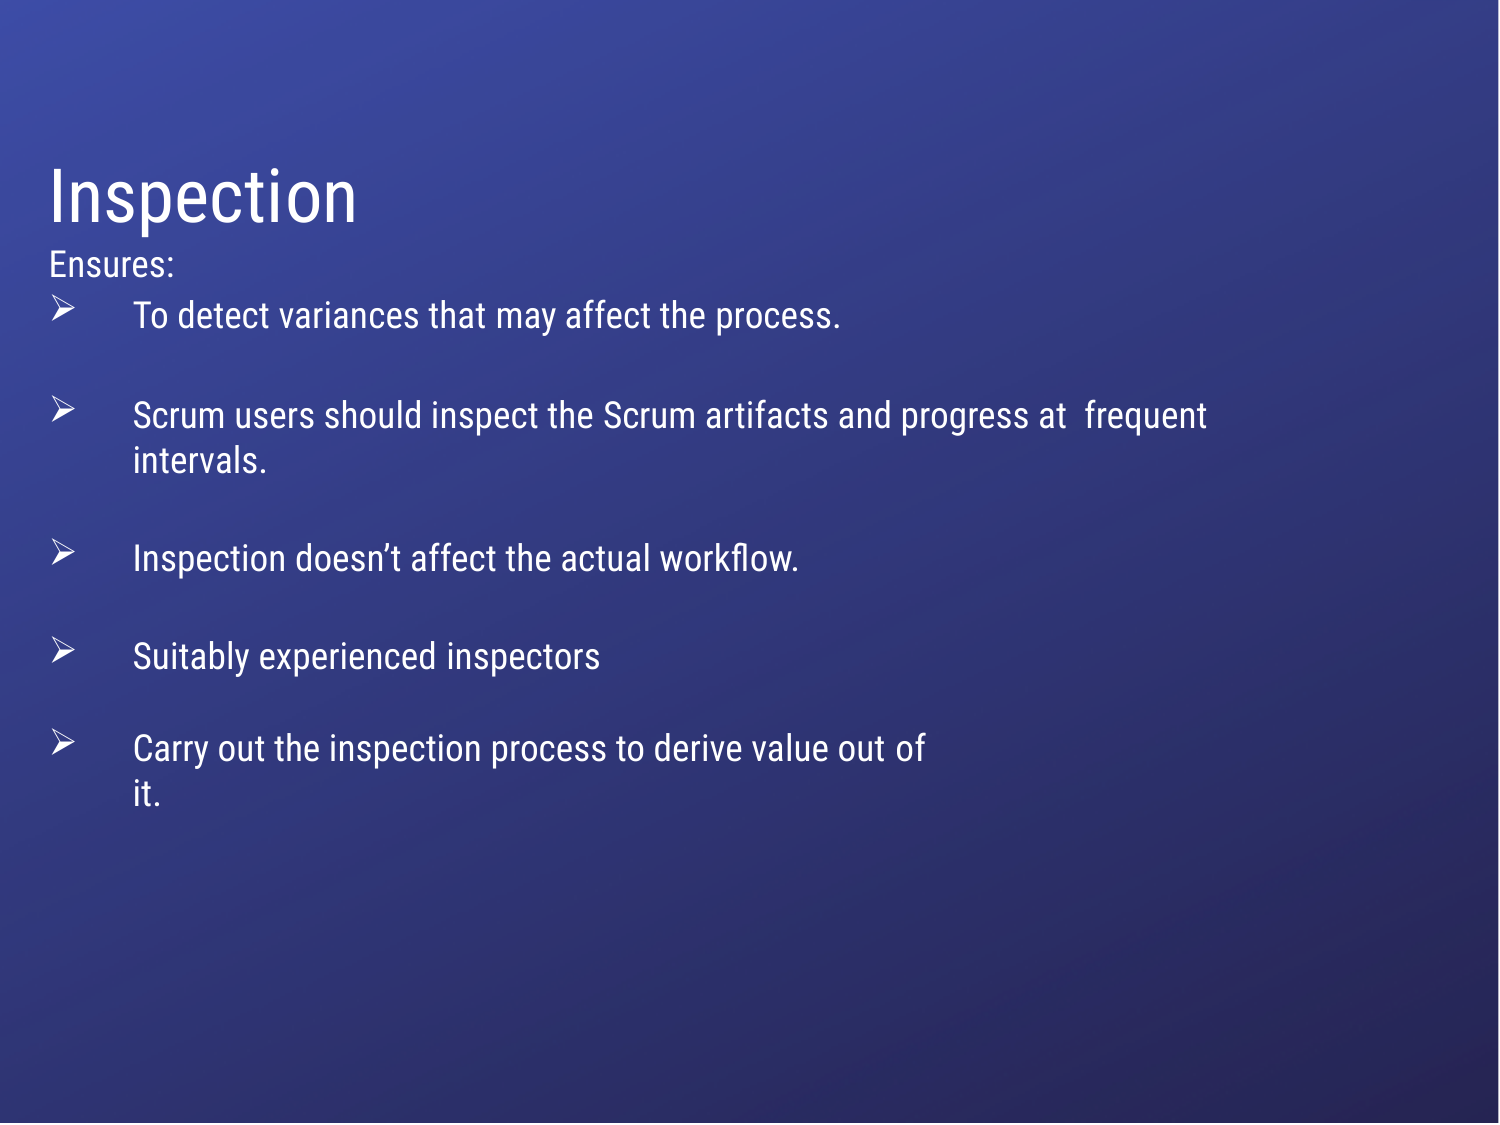

# Inspection
Ensures:
To detect variances that may affect the process.

Scrum users should inspect the Scrum artifacts and progress at  frequent intervals.
Inspection doesn’t affect the actual workflow.
Suitably experienced inspectors

Carry out the inspection process to derive value out of it.